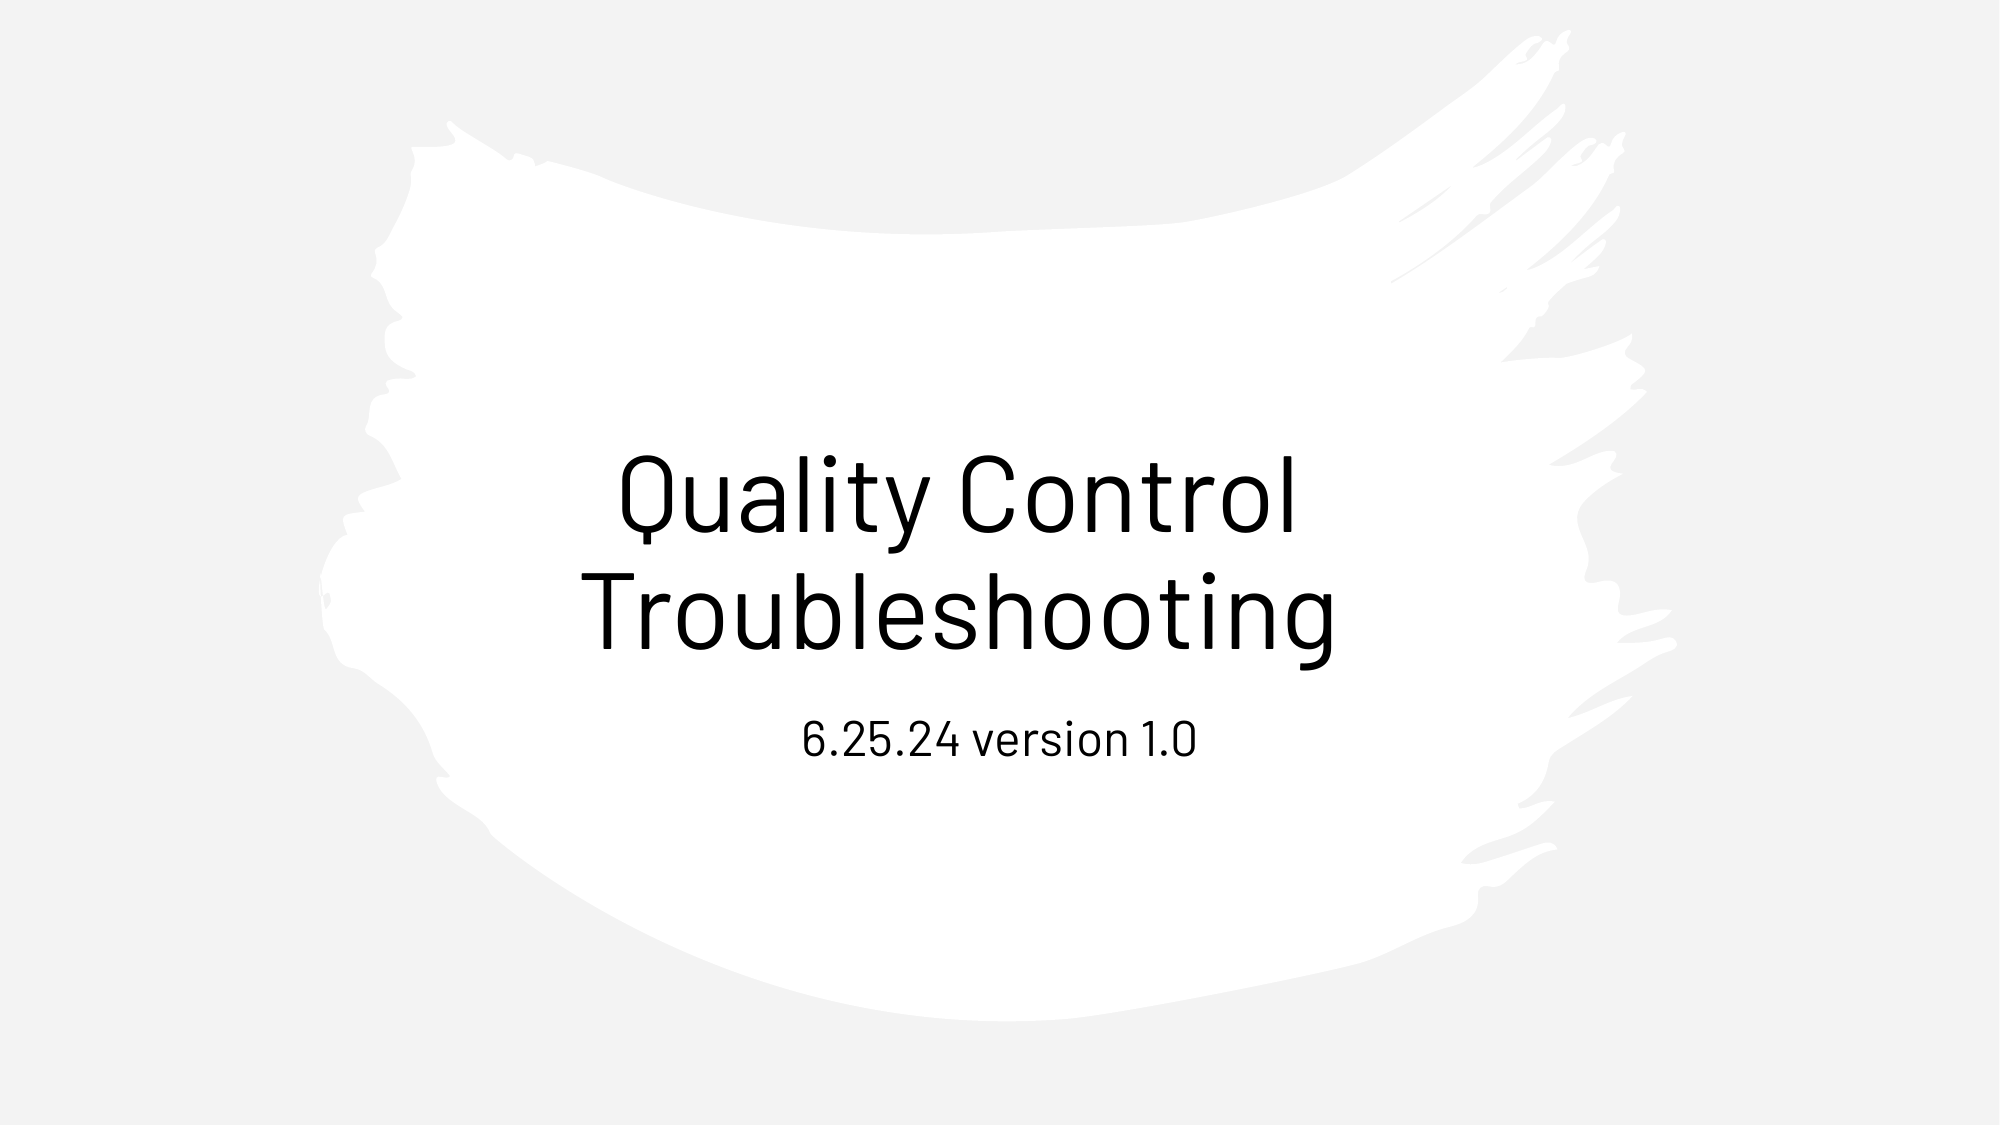

# Quality Control Troubleshooting
6.25.24 version 1.0